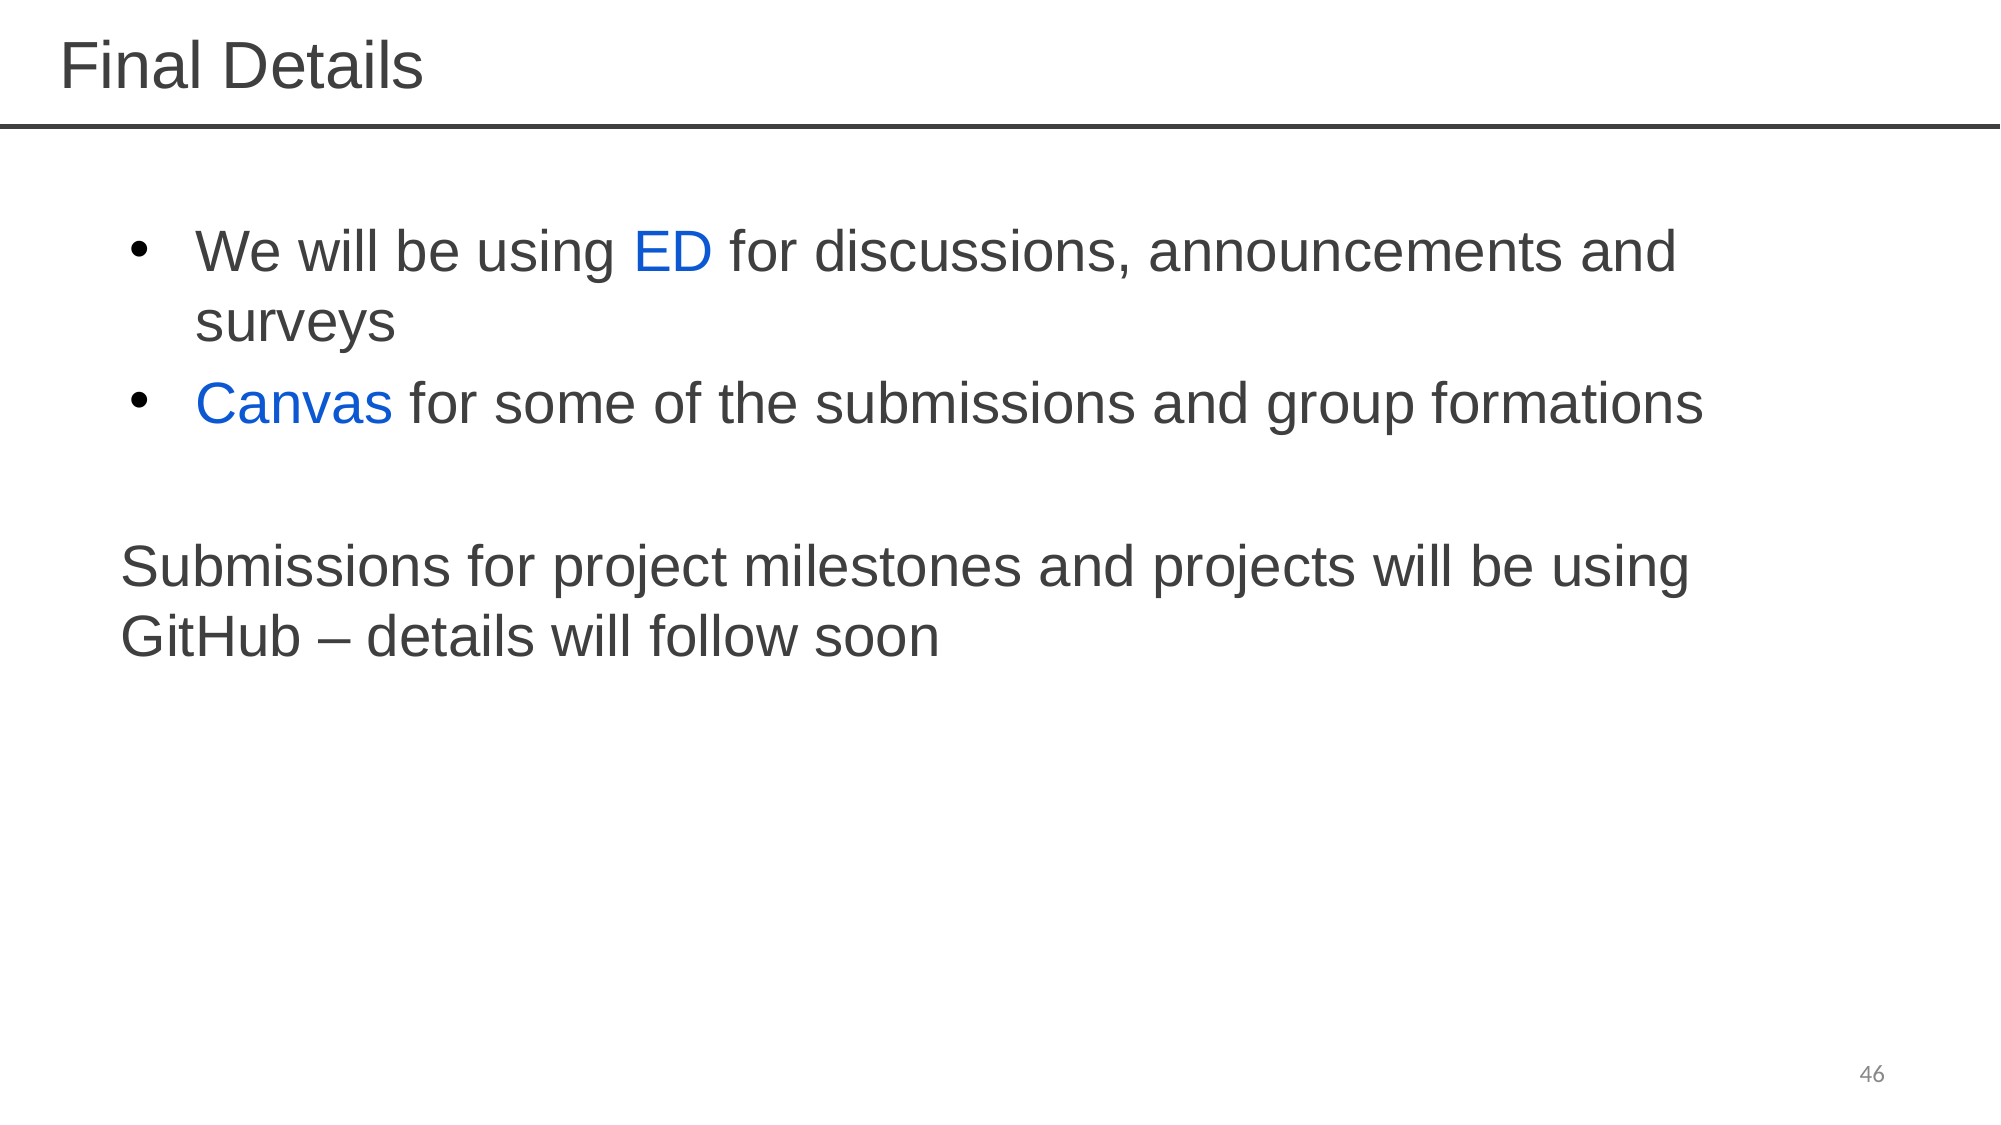

# Final Details
We will be using ED for discussions, announcements and surveys
Canvas for some of the submissions and group formations

Submissions for project milestones and projects will be using GitHub – details will follow soon
46